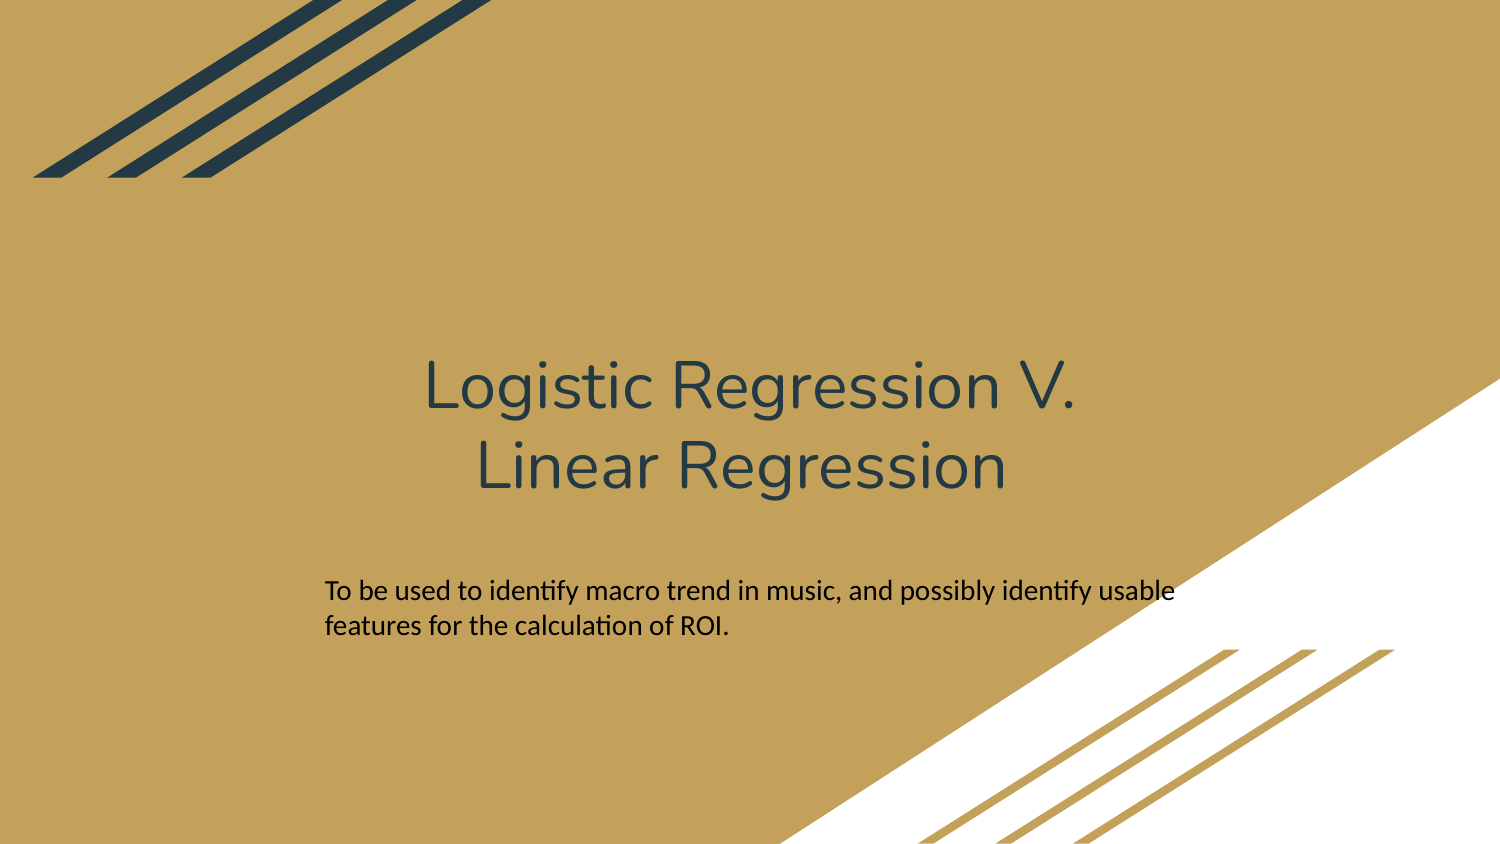

# Logistic Regression V. Linear Regression
To be used to identify macro trend in music, and possibly identify usable features for the calculation of ROI.